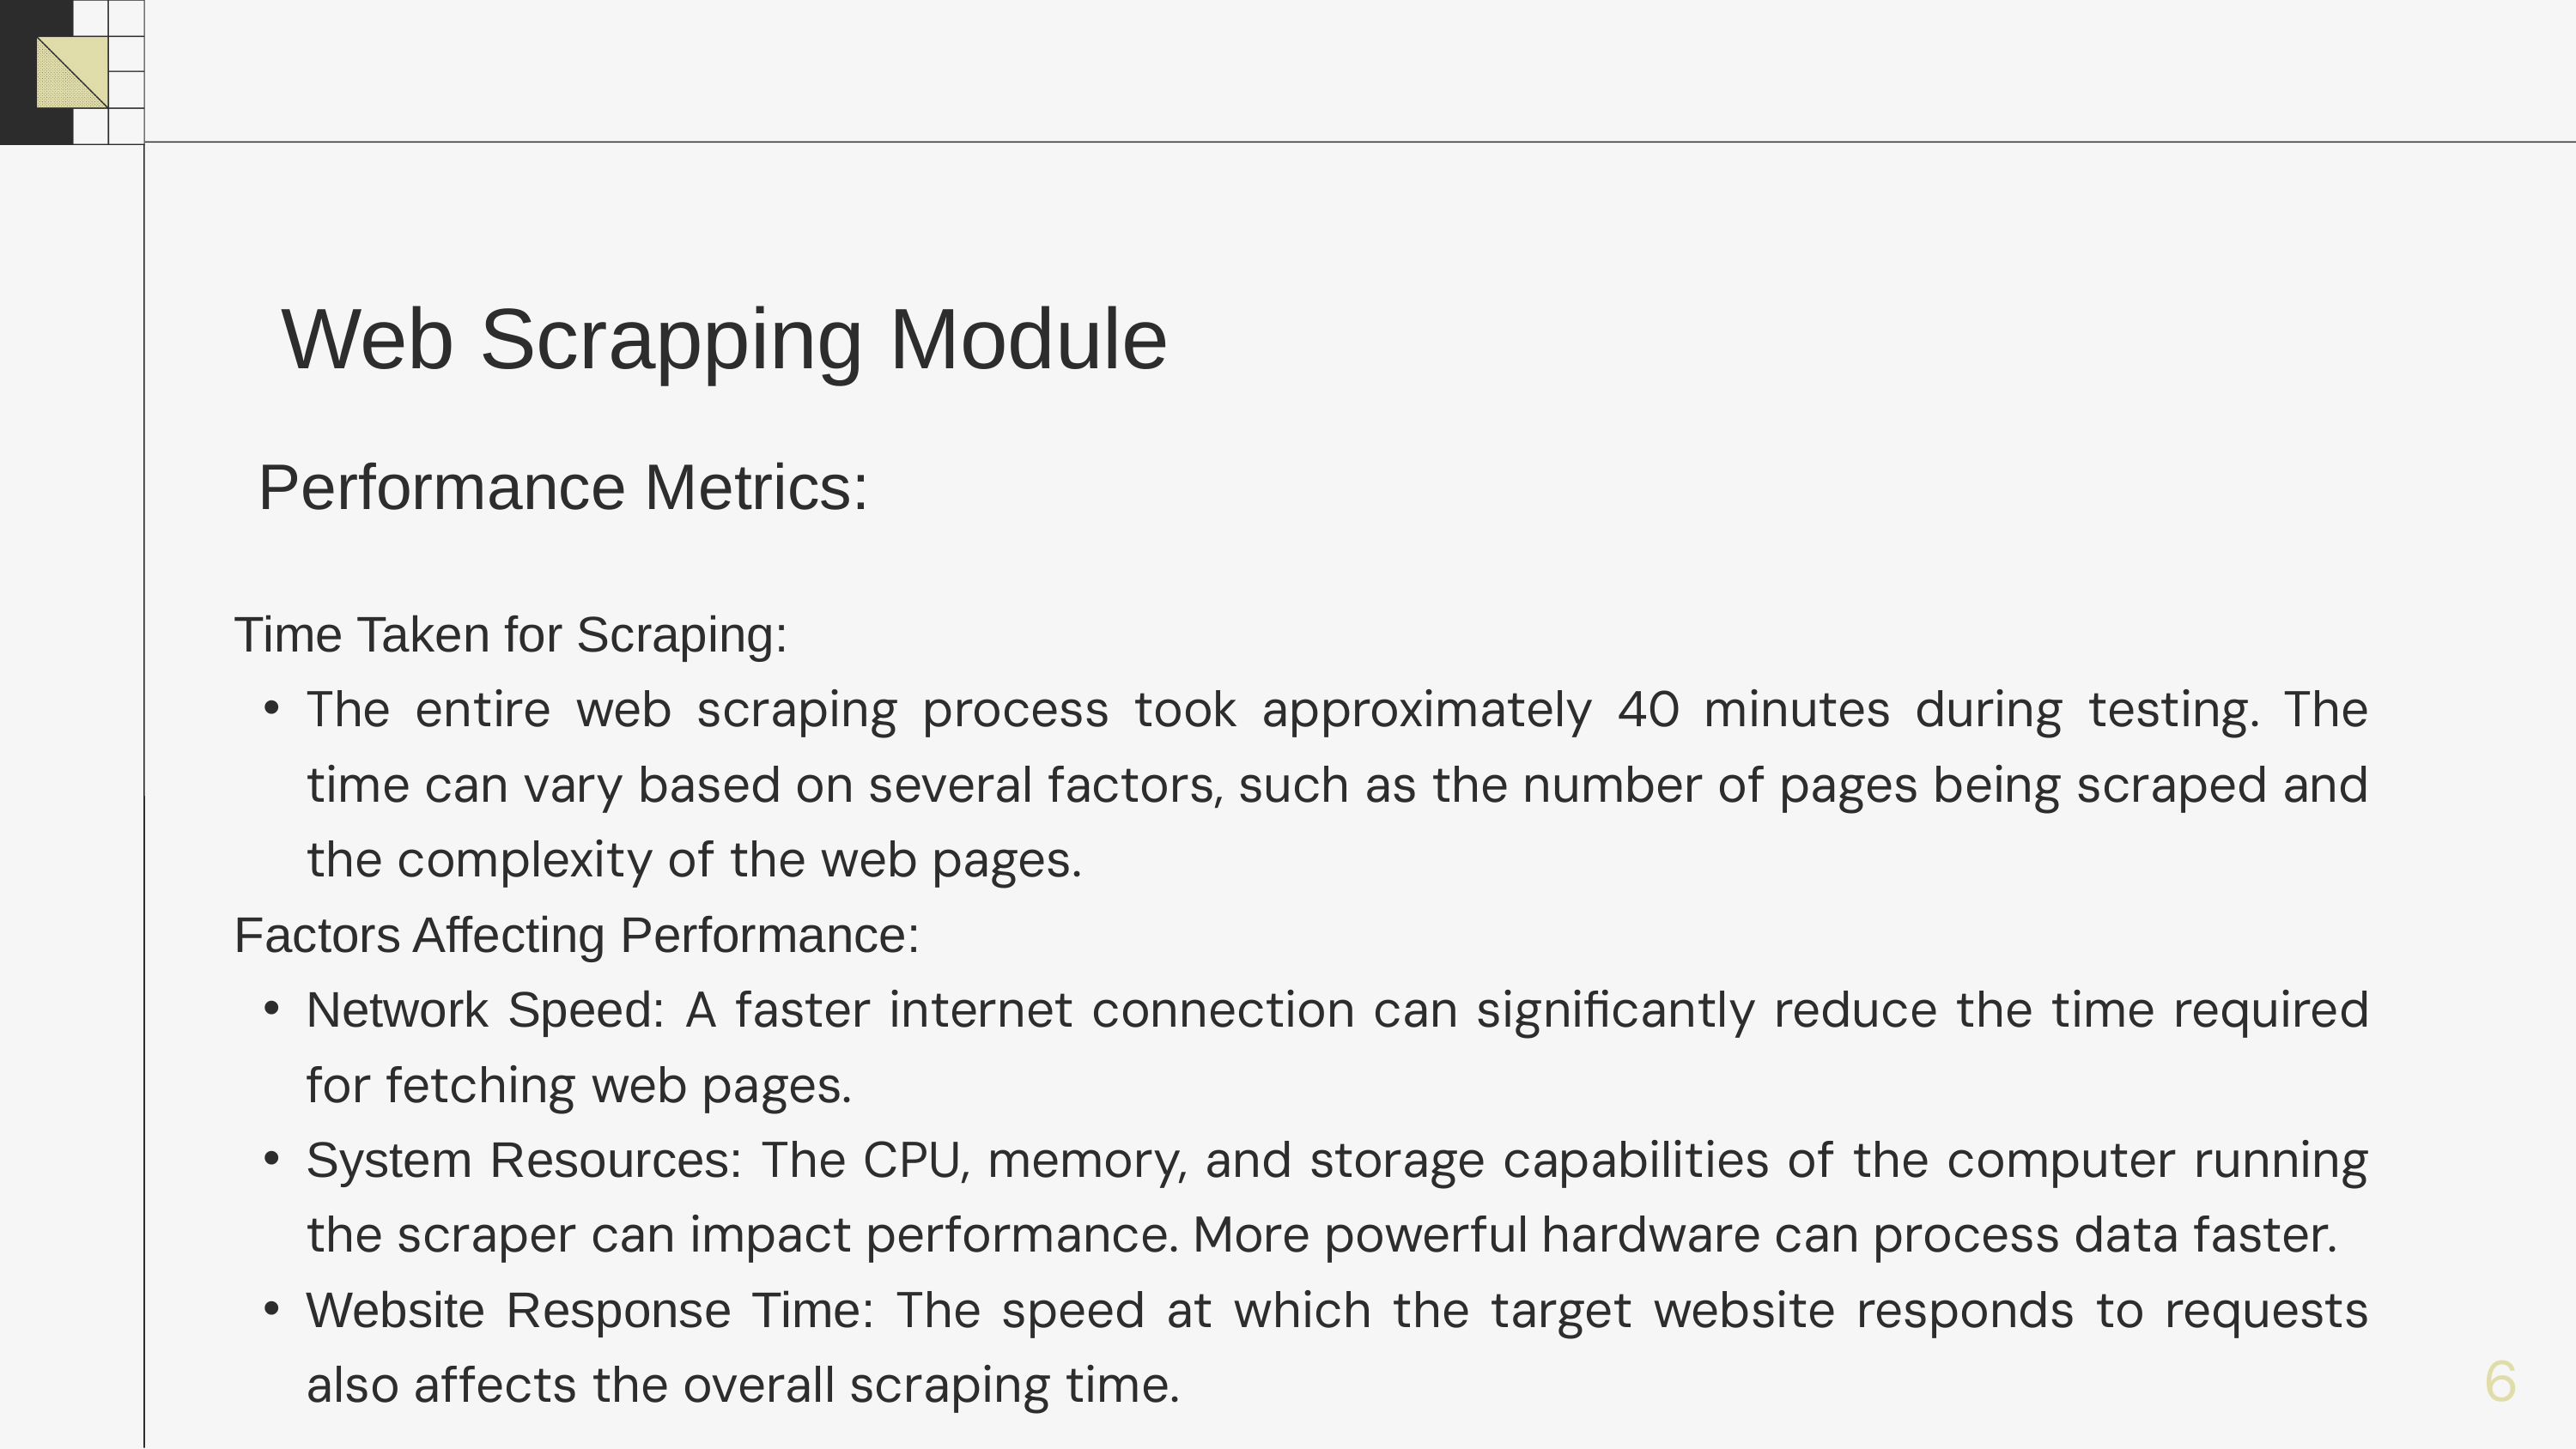

Web Scrapping Module
Performance Metrics:
 Time Taken for Scraping:
The entire web scraping process took approximately 40 minutes during testing. The time can vary based on several factors, such as the number of pages being scraped and the complexity of the web pages.
 Factors Affecting Performance:
Network Speed: A faster internet connection can significantly reduce the time required for fetching web pages.
System Resources: The CPU, memory, and storage capabilities of the computer running the scraper can impact performance. More powerful hardware can process data faster.
Website Response Time: The speed at which the target website responds to requests also affects the overall scraping time.

6